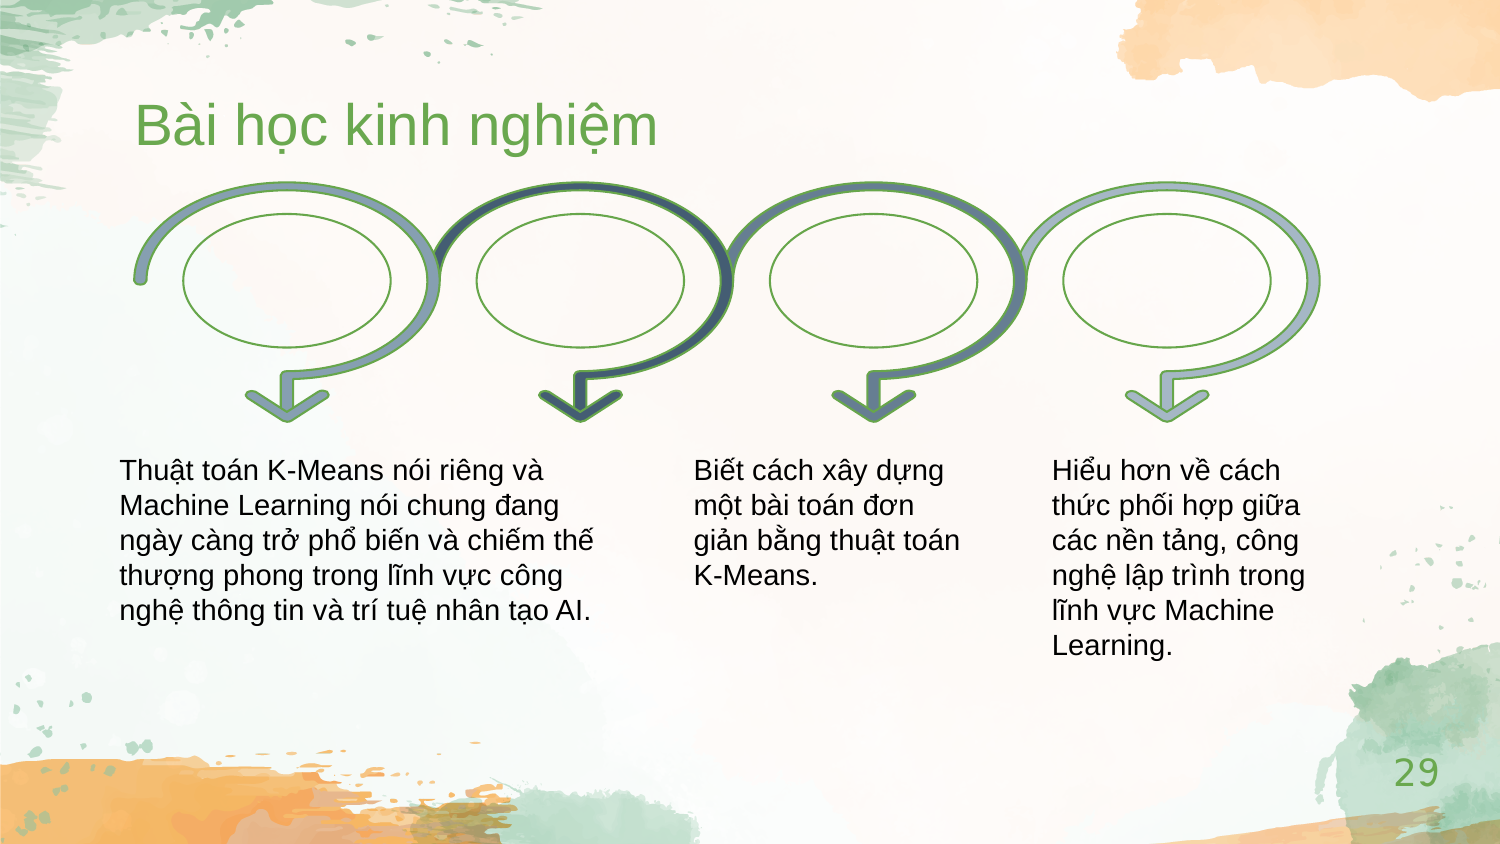

# Bài học kinh nghiệm

Thuật toán K-Means nói riêng và Machine Learning nói chung đang ngày càng trở phổ biến và chiếm thế thượng phong trong lĩnh vực công nghệ thông tin và trí tuệ nhân tạo AI.
Biết cách xây dựng một bài toán đơn giản bằng thuật toán K-Means.
Hiểu hơn về cách thức phối hợp giữa các nền tảng, công nghệ lập trình trong lĩnh vực Machine Learning.
29